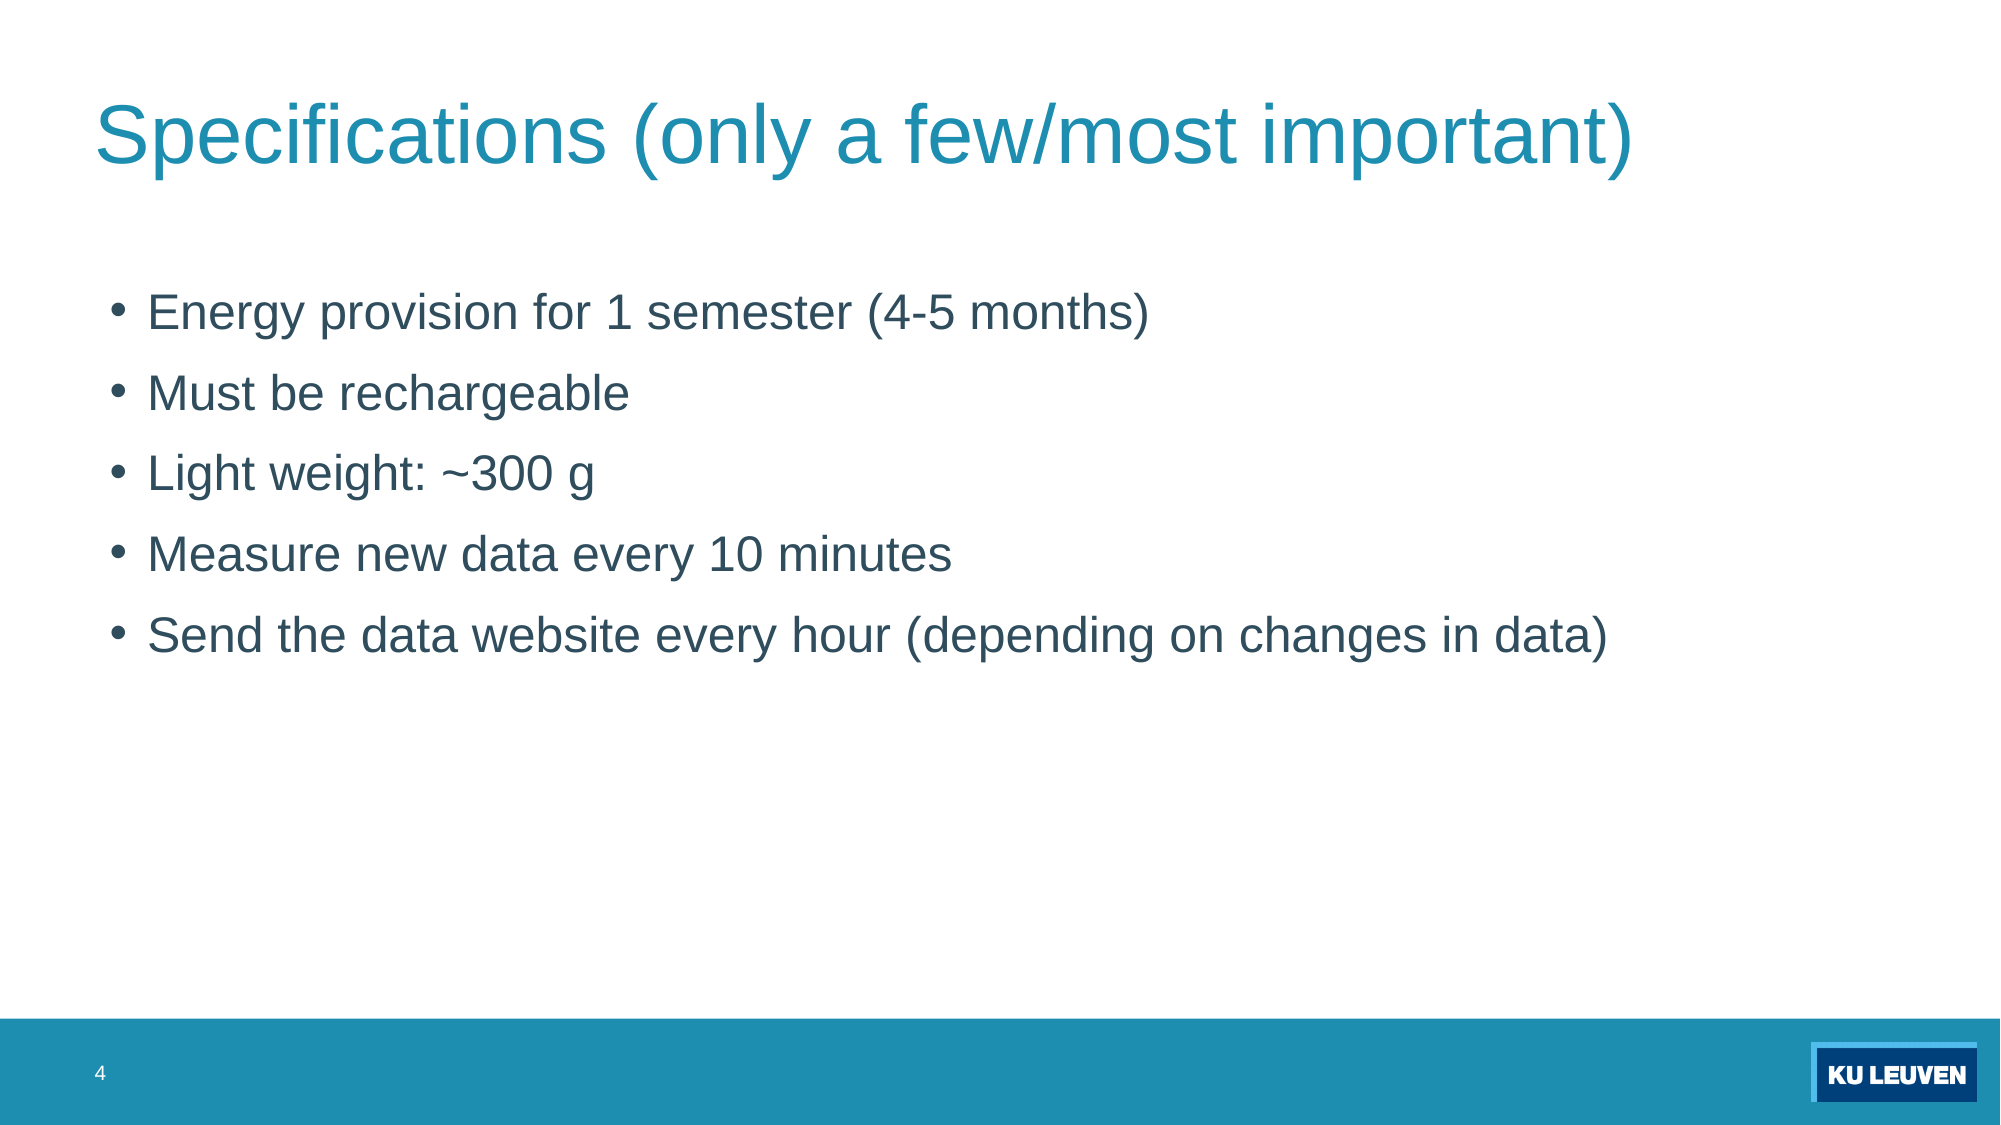

# Specifications (only a few/most important)
Energy provision for 1 semester (4-5 months)
Must be rechargeable
Light weight: ~300 g
Measure new data every 10 minutes
Send the data website every hour (depending on changes in data)
4